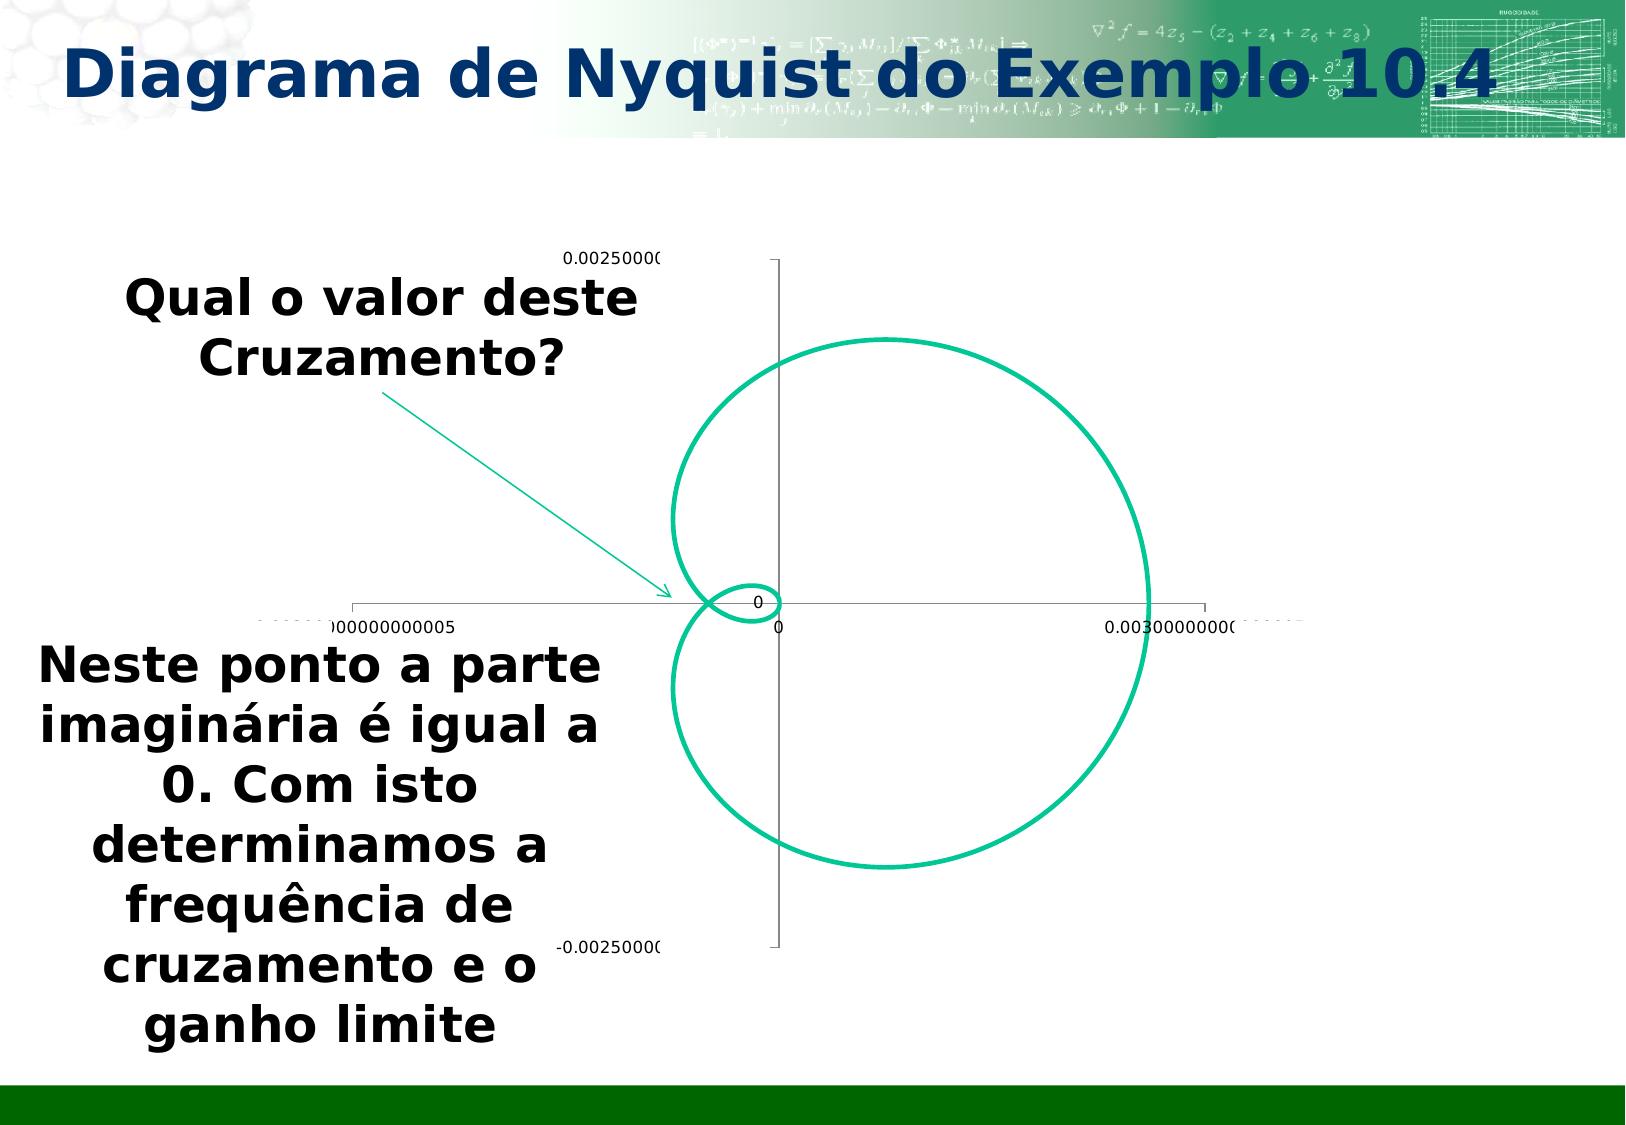

# Diagrama de Nyquist do Exemplo 10.4

### Chart

| Category | Im |
|---|---|
Qual o valor deste
Cruzamento?

Neste ponto a parte imaginária é igual a 0. Com isto determinamos a frequência de cruzamento e o ganho limite